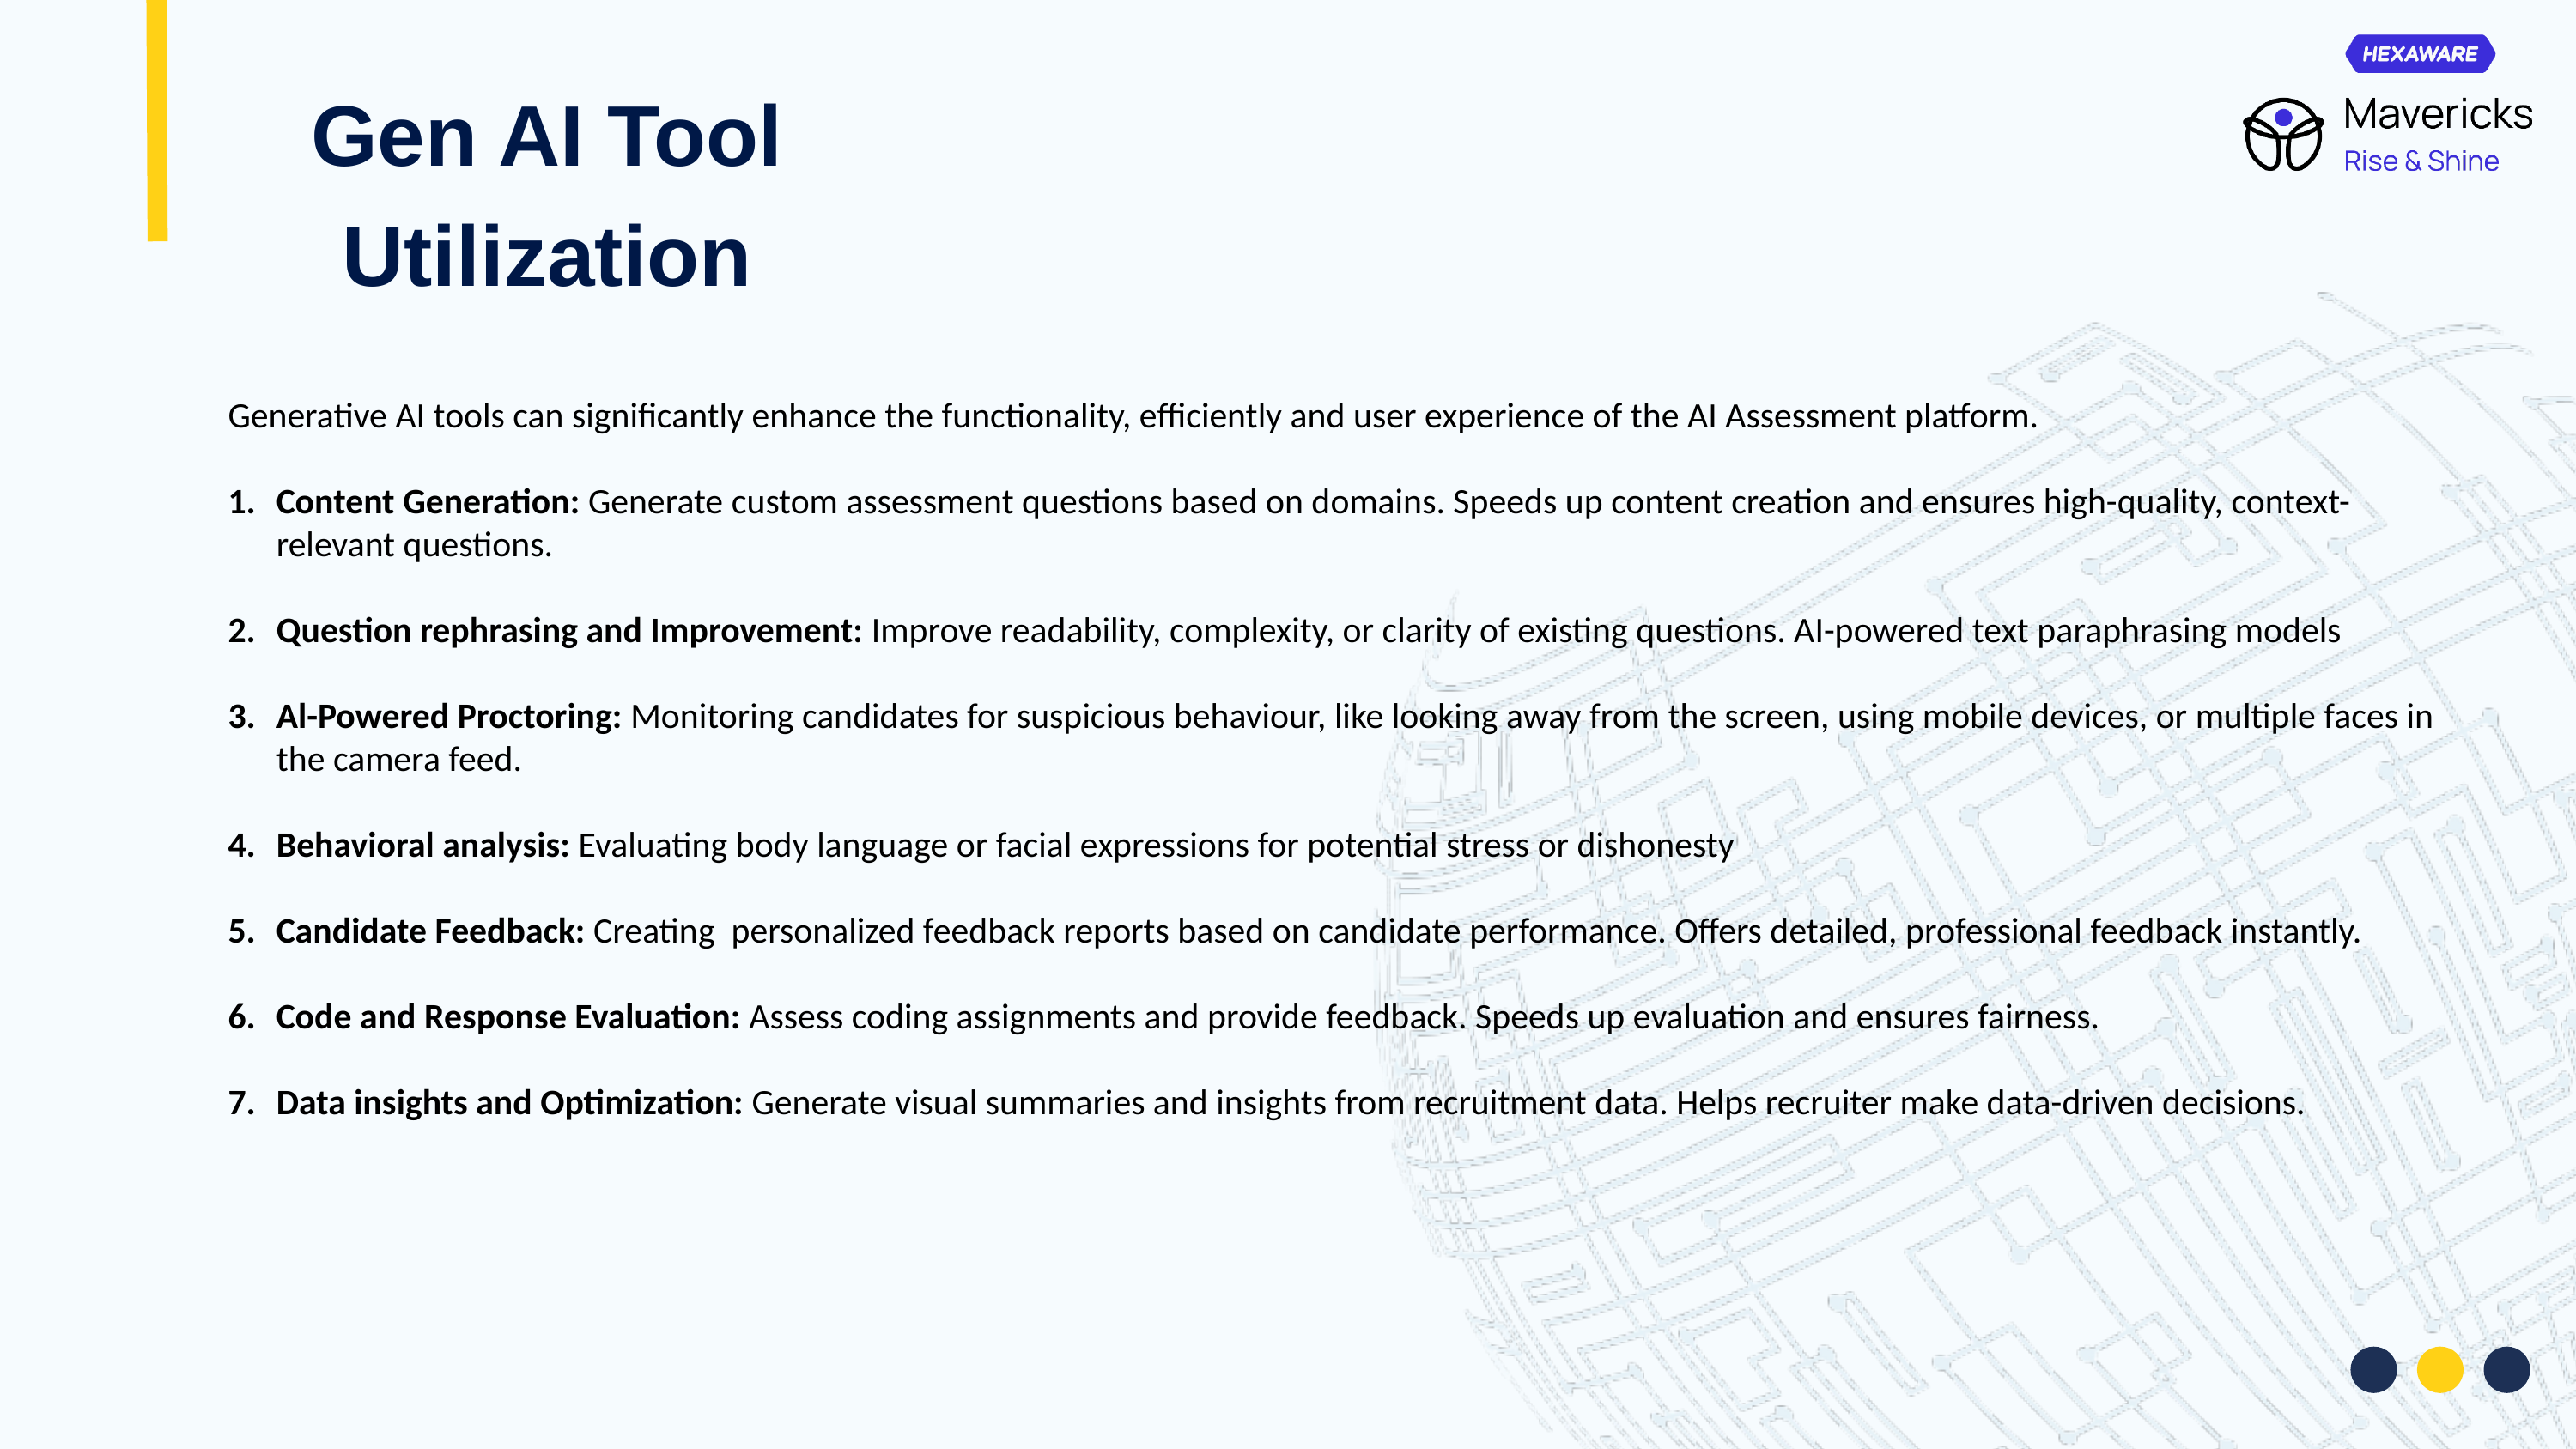

Gen AI Tool Utilization

Generative AI tools can significantly enhance the functionality, efficiently and user experience of the AI Assessment platform.

Content Generation: Generate custom assessment questions based on domains. Speeds up content creation and ensures high-quality, context-relevant questions.

Question rephrasing and Improvement: Improve readability, complexity, or clarity of existing questions. AI-powered text paraphrasing models

Al-Powered Proctoring: Monitoring candidates for suspicious behaviour, like looking away from the screen, using mobile devices, or multiple faces in the camera feed.

Behavioral analysis: Evaluating body language or facial expressions for potential stress or dishonesty

Candidate Feedback: Creating  personalized feedback reports based on candidate performance. Offers detailed, professional feedback instantly.

Code and Response Evaluation: Assess coding assignments and provide feedback. Speeds up evaluation and ensures fairness.

Data insights and Optimization: Generate visual summaries and insights from recruitment data. Helps recruiter make data-driven decisions.